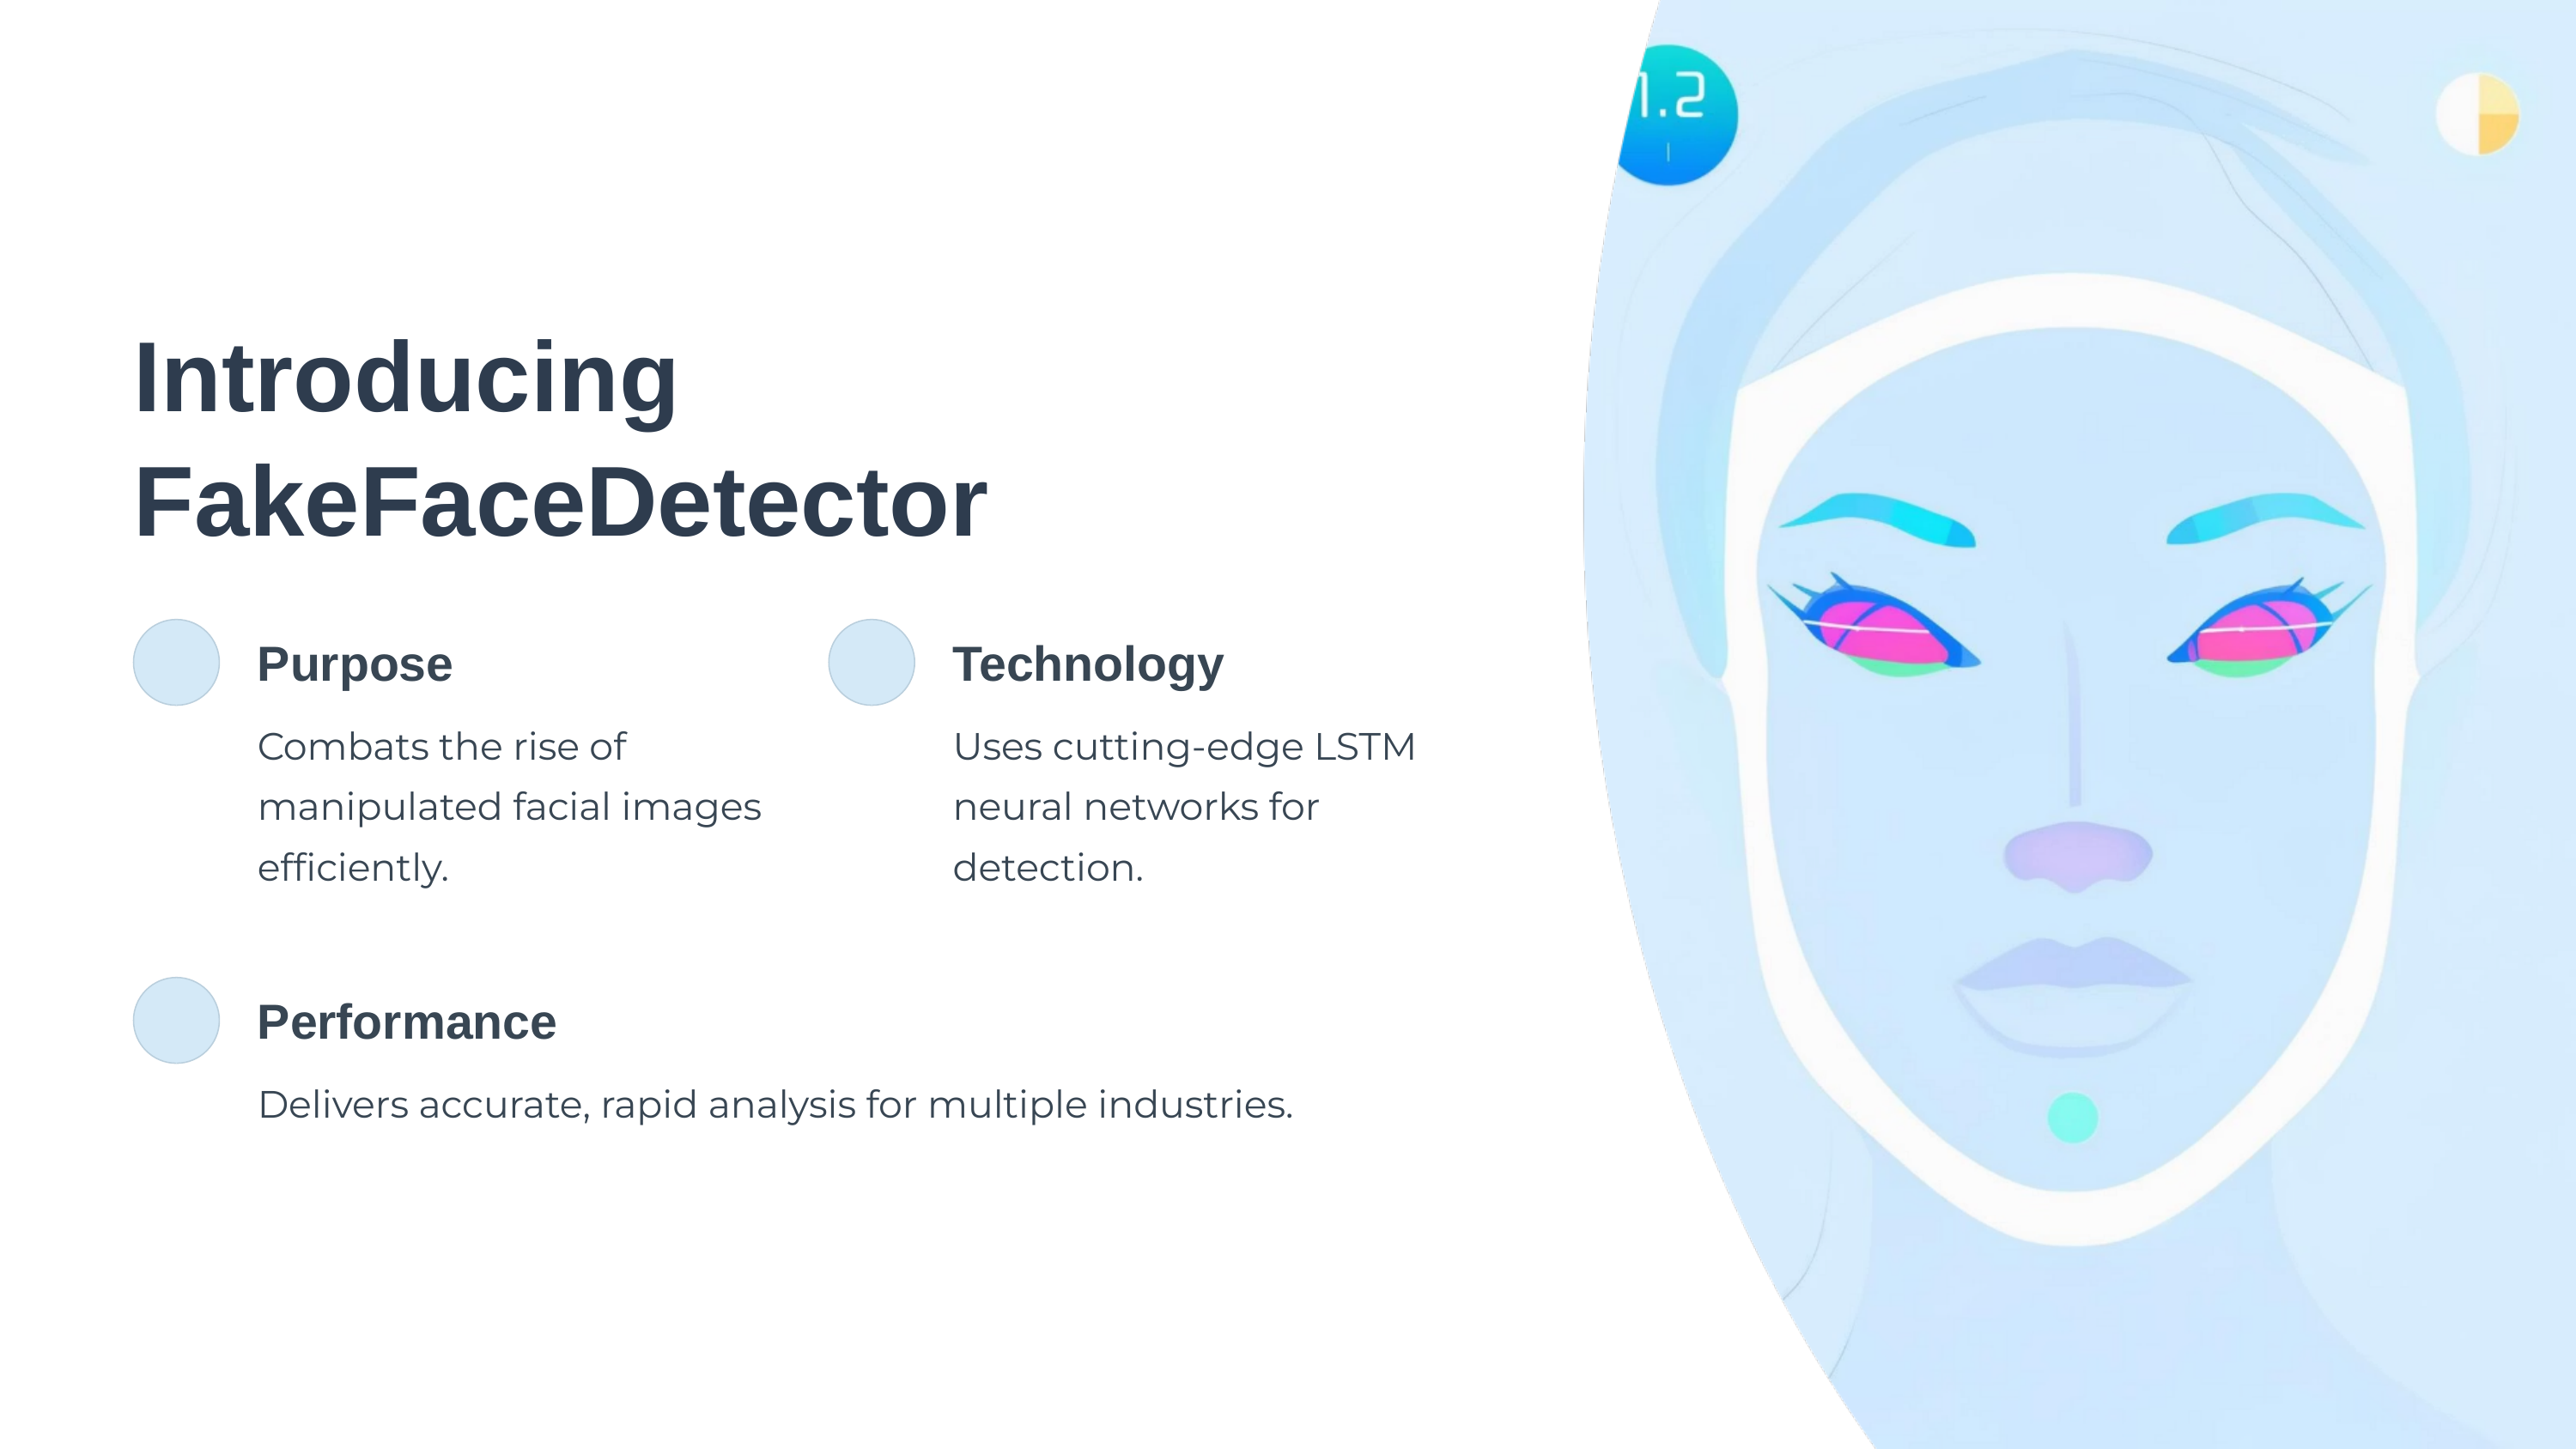

Introducing FakeFaceDetector

Purpose
Technology
Combats the rise of manipulated facial images efficiently.
Uses cutting-edge LSTM neural networks for detection.

Performance
Delivers accurate, rapid analysis for multiple industries.